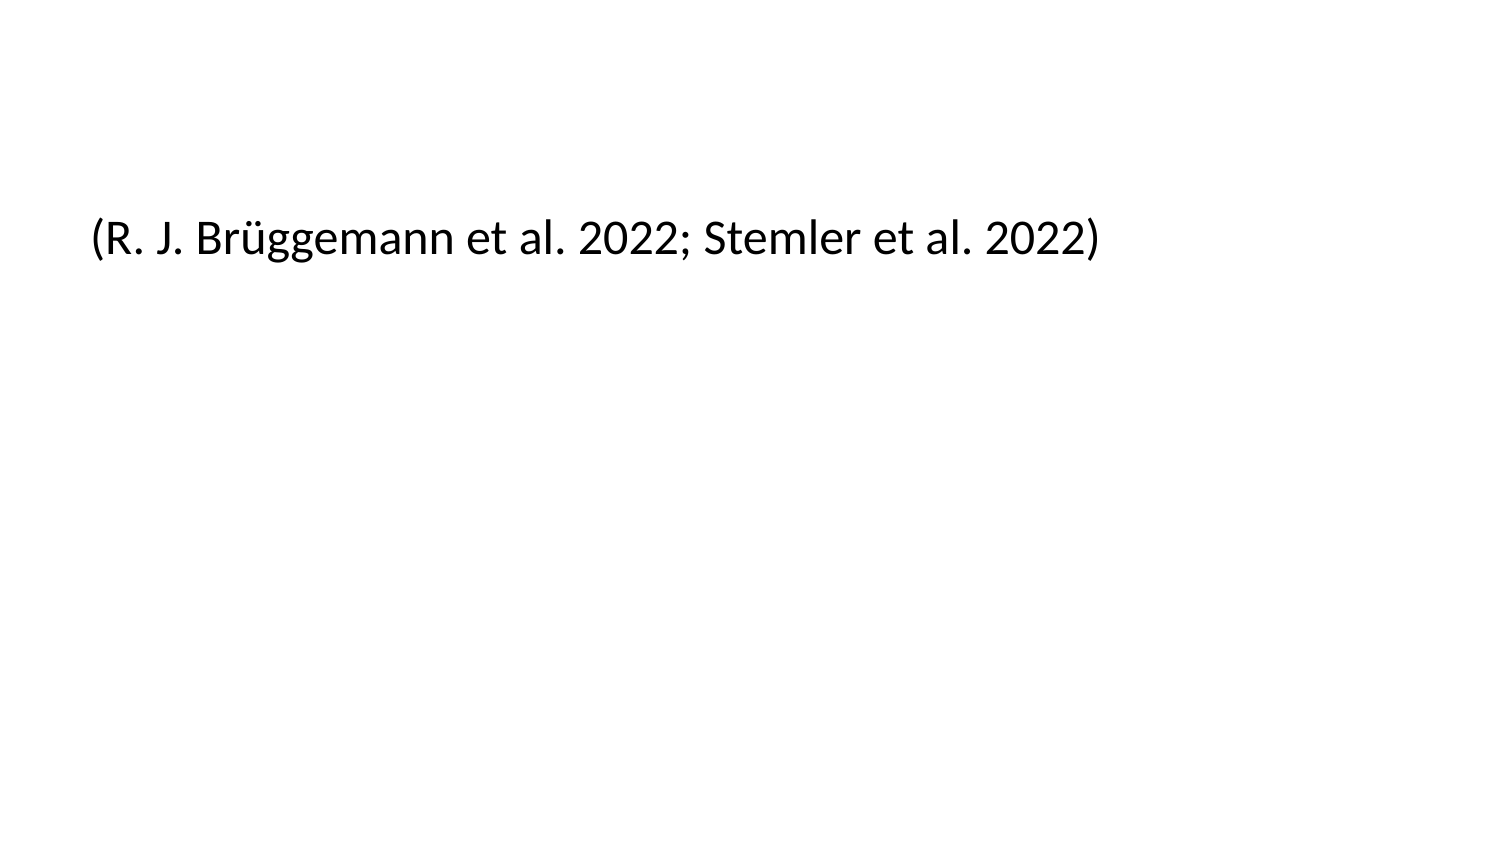

(R. J. Brüggemann et al. 2022; Stemler et al. 2022)